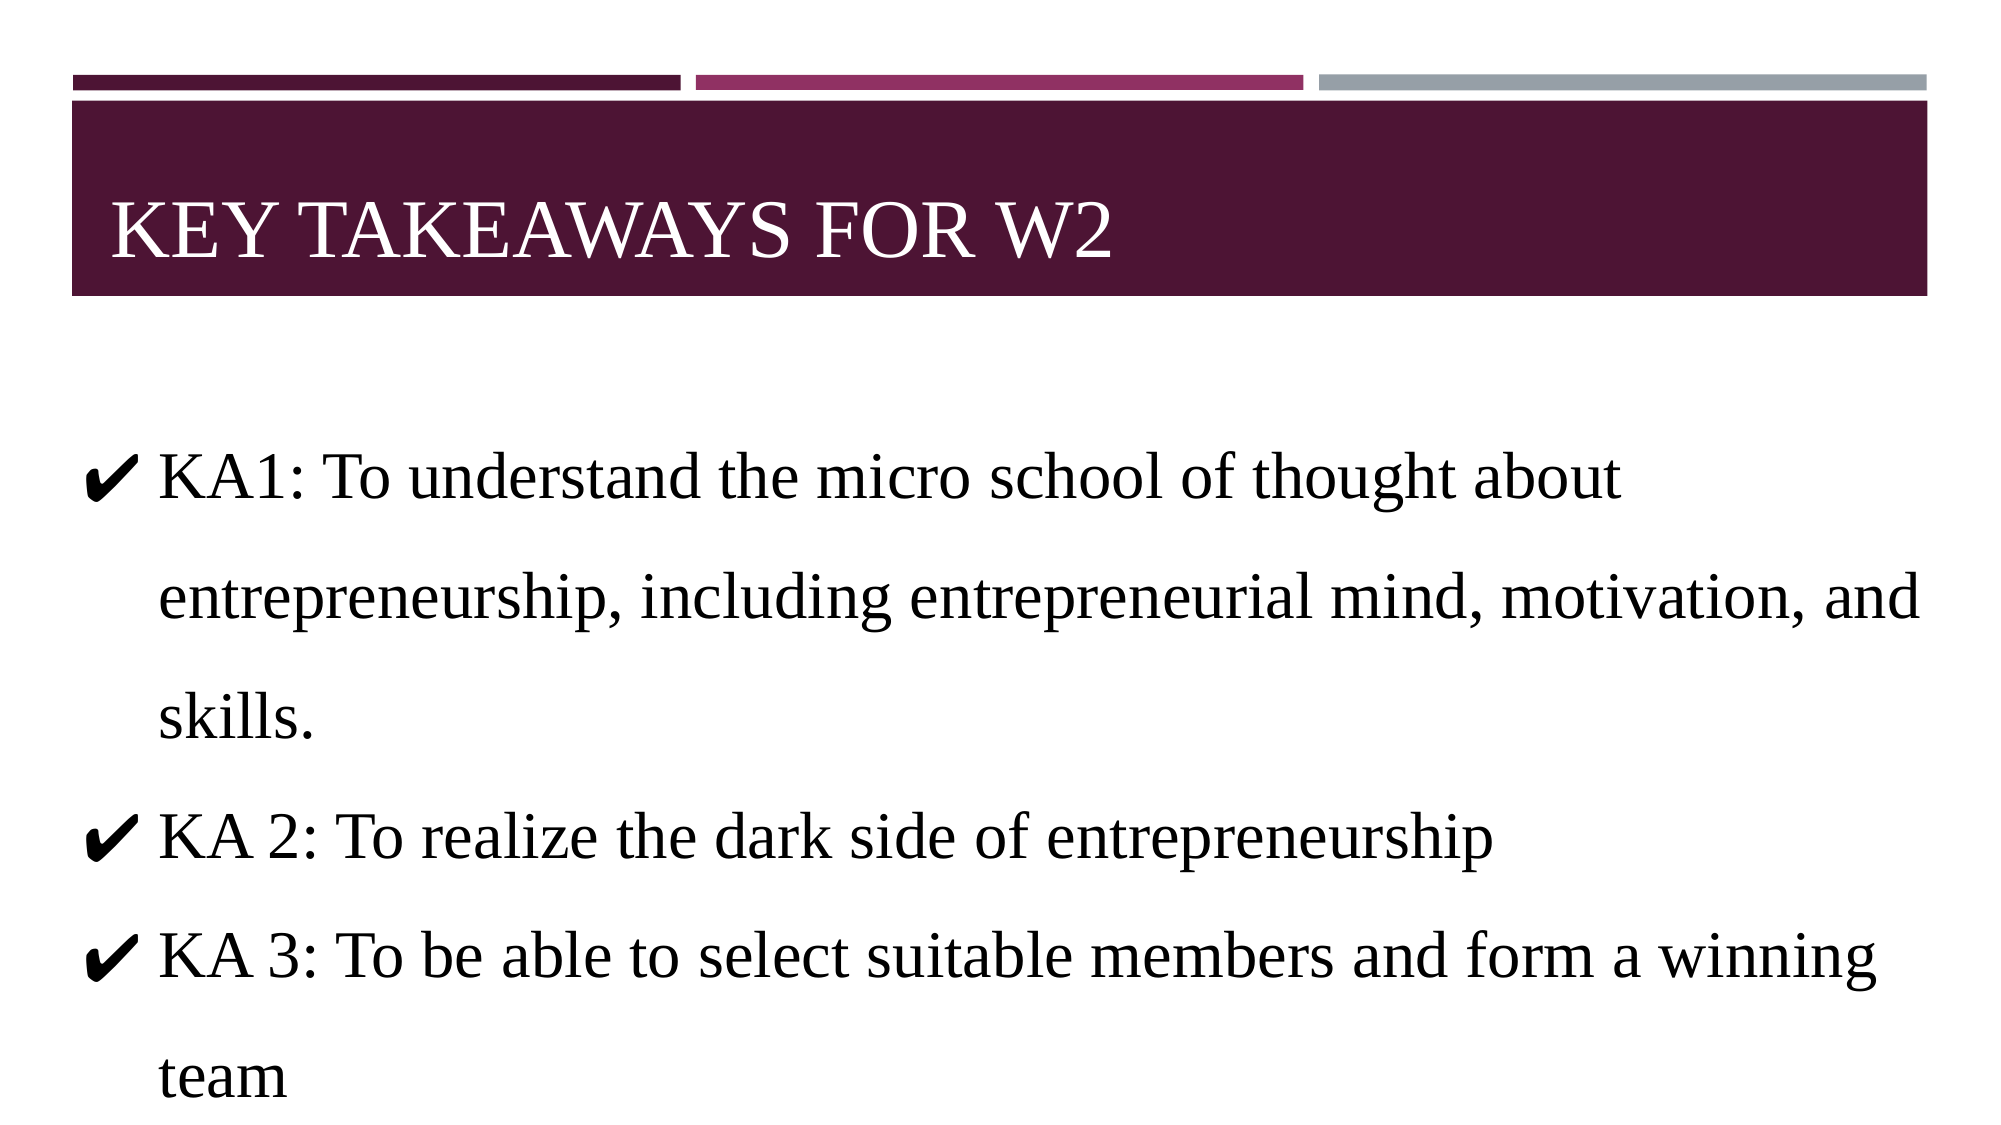

# KEY TAKEAWAYS FOR W2
KA1: To understand the micro school of thought about entrepreneurship, including entrepreneurial mind, motivation, and skills.
KA 2: To realize the dark side of entrepreneurship
KA 3: To be able to select suitable members and form a winning team